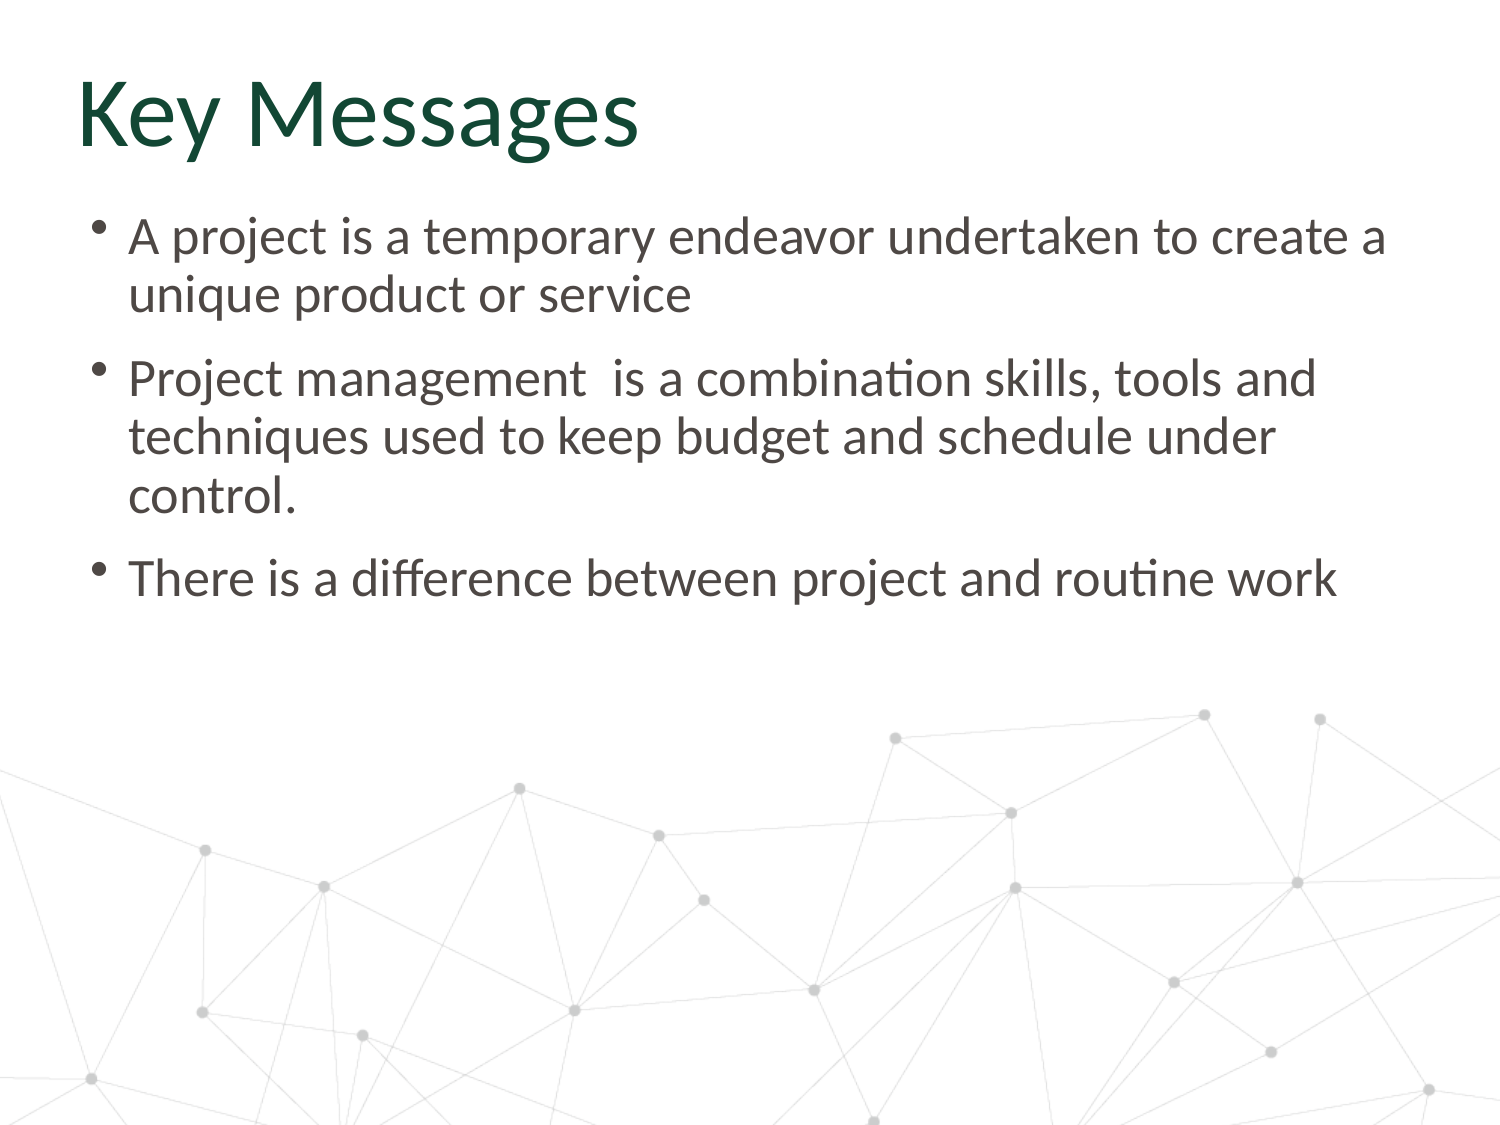

# Key Messages
A project is a temporary endeavor undertaken to create a unique product or service
Project management  is a combination skills, tools and techniques used to keep budget and schedule under control.
There is a difference between project and routine work